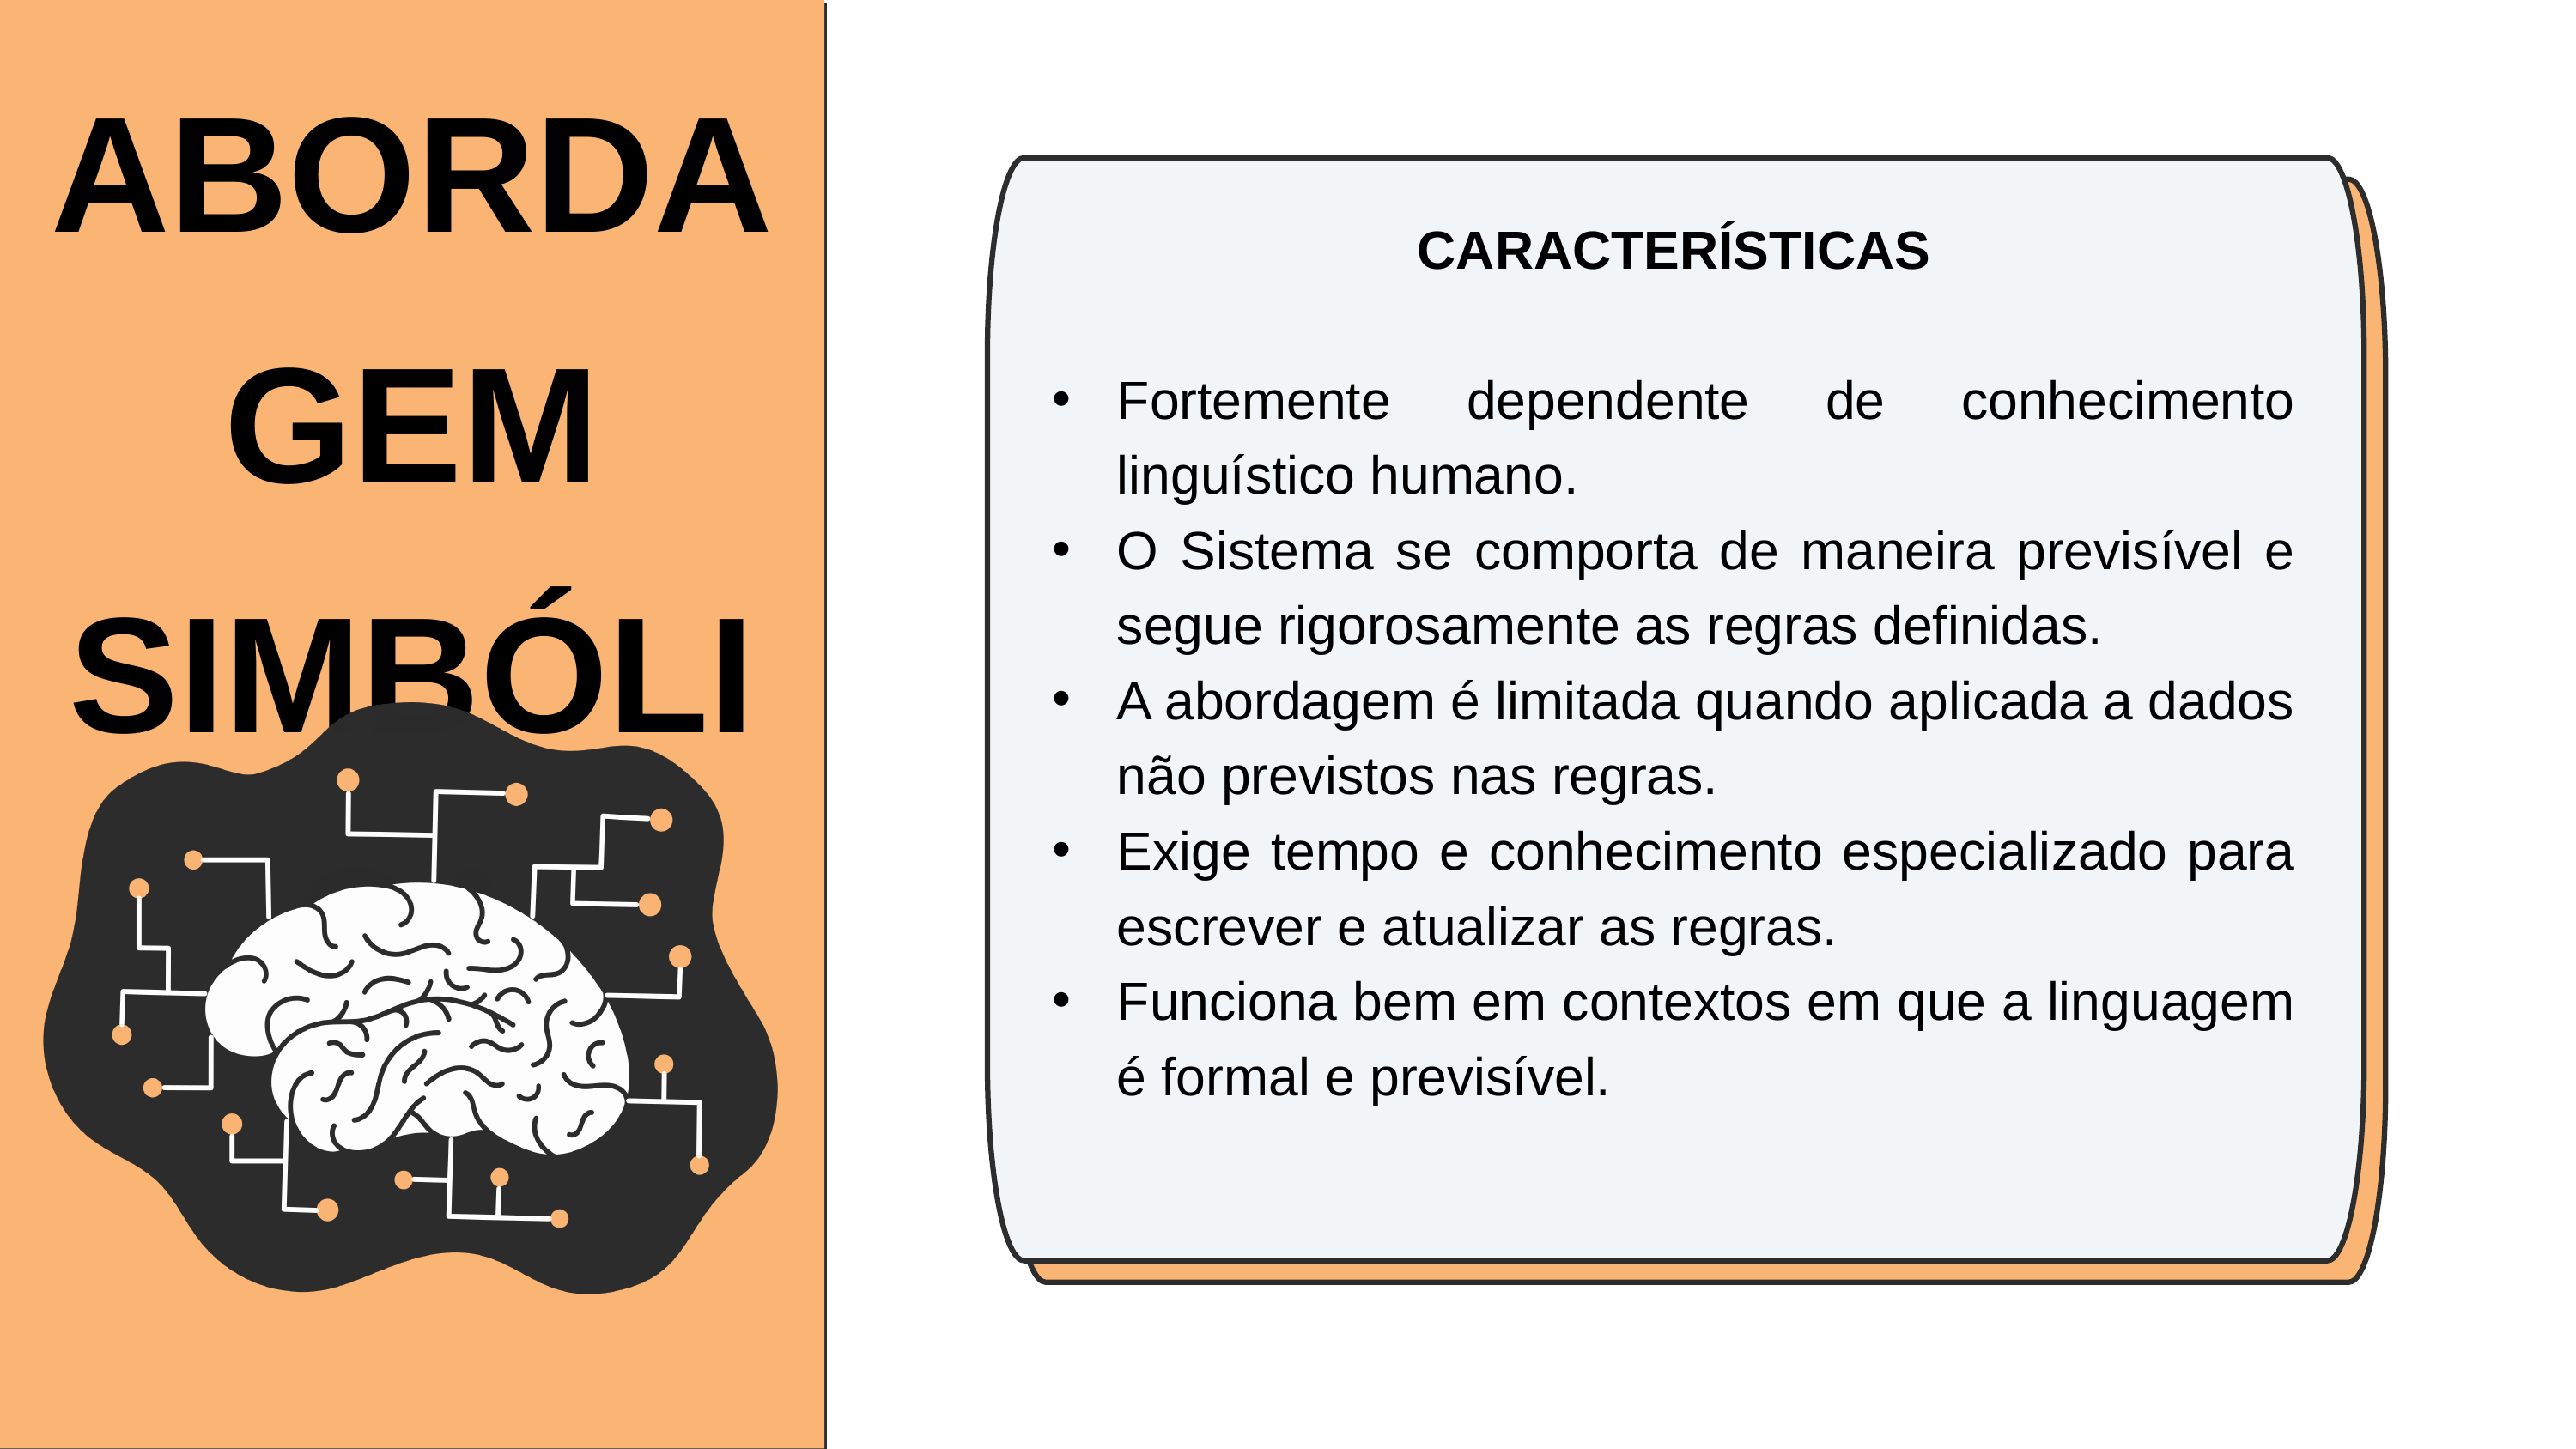

ABORDAGEM SIMBÓLICA

CARACTERÍSTICAS

Fortemente dependente de conhecimento linguístico humano.
O Sistema se comporta de maneira previsível e segue rigorosamente as regras definidas.
A abordagem é limitada quando aplicada a dados não previstos nas regras.
Exige tempo e conhecimento especializado para escrever e atualizar as regras.
Funciona bem em contextos em que a linguagem é formal e previsível.

AI and the Environment